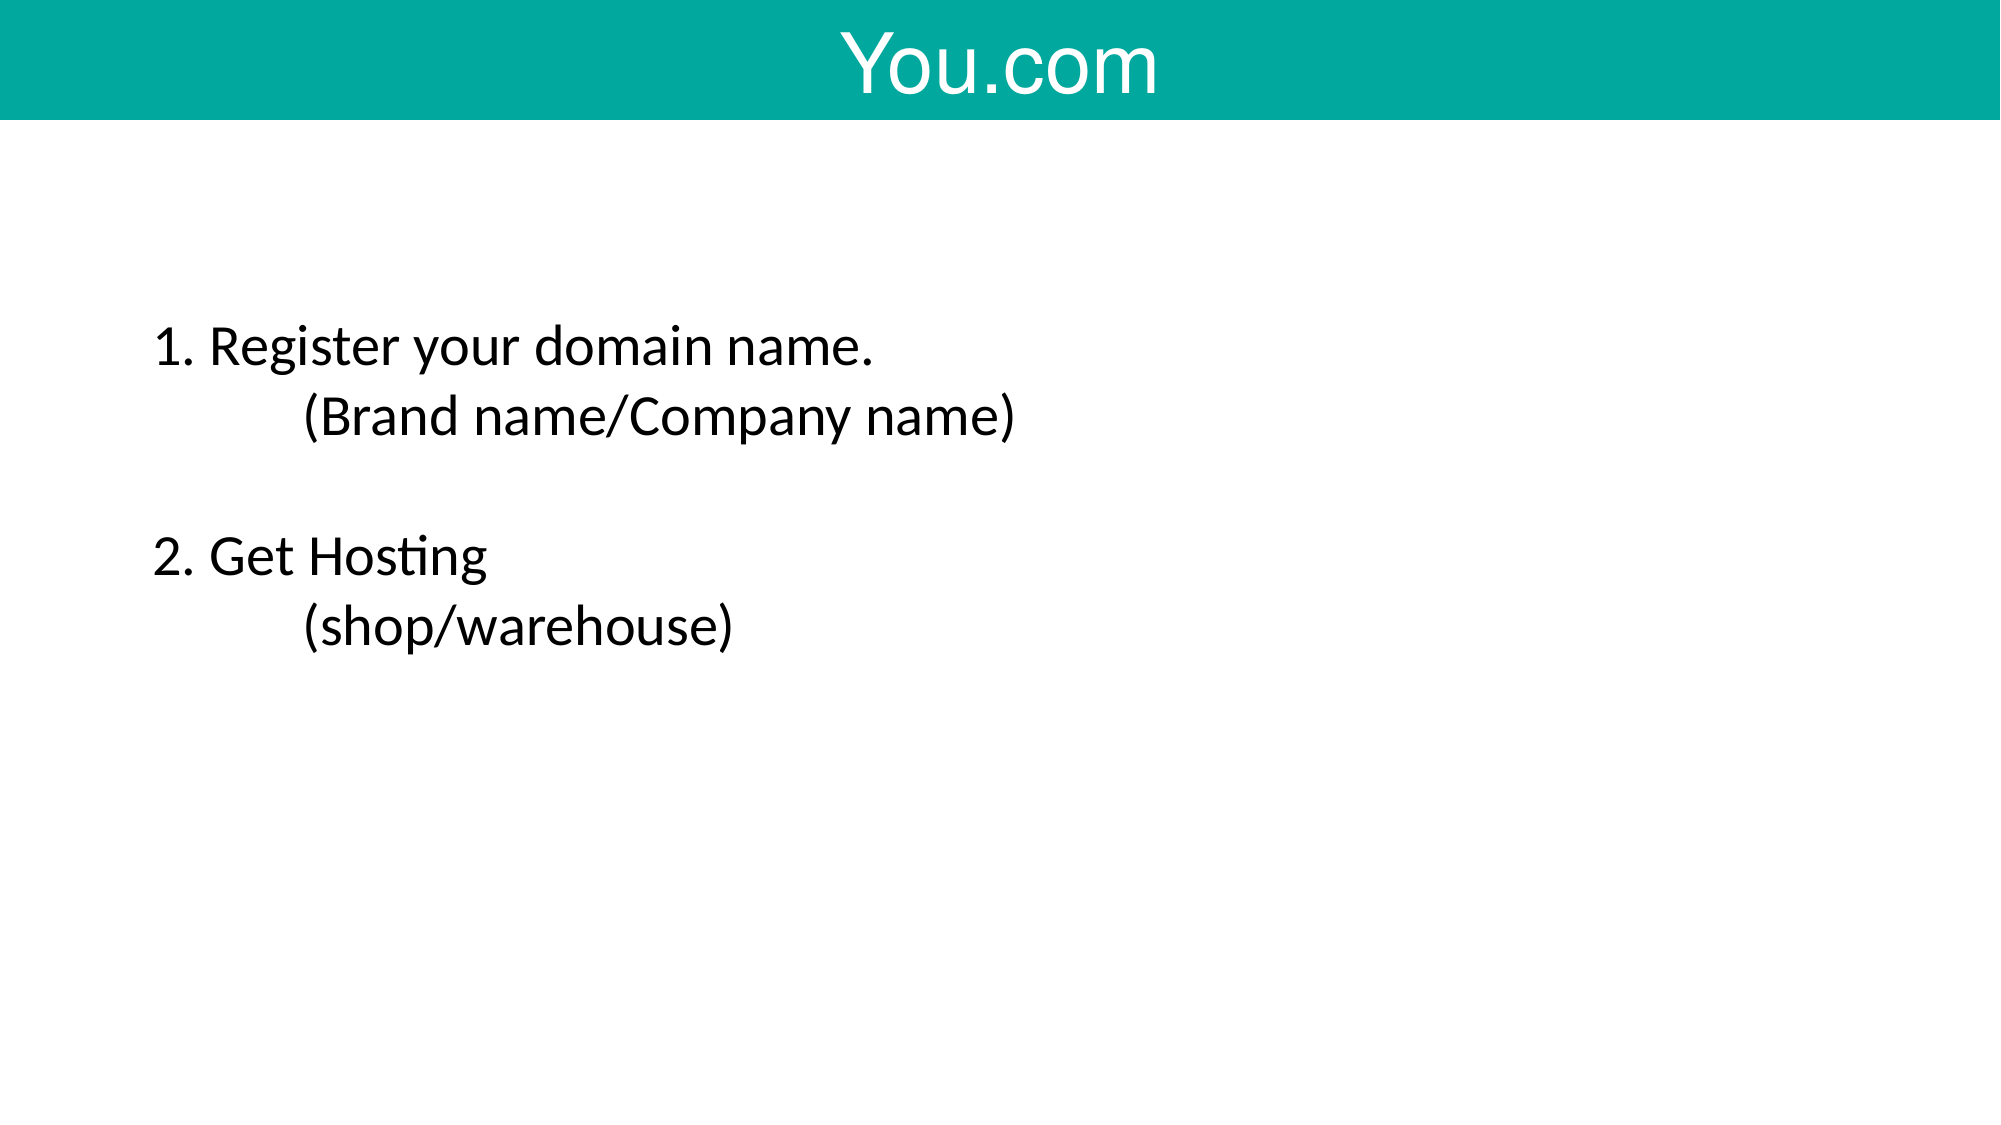

You.com
1. Register your domain name.
	(Brand name/Company name)

2. Get Hosting
	(shop/warehouse)